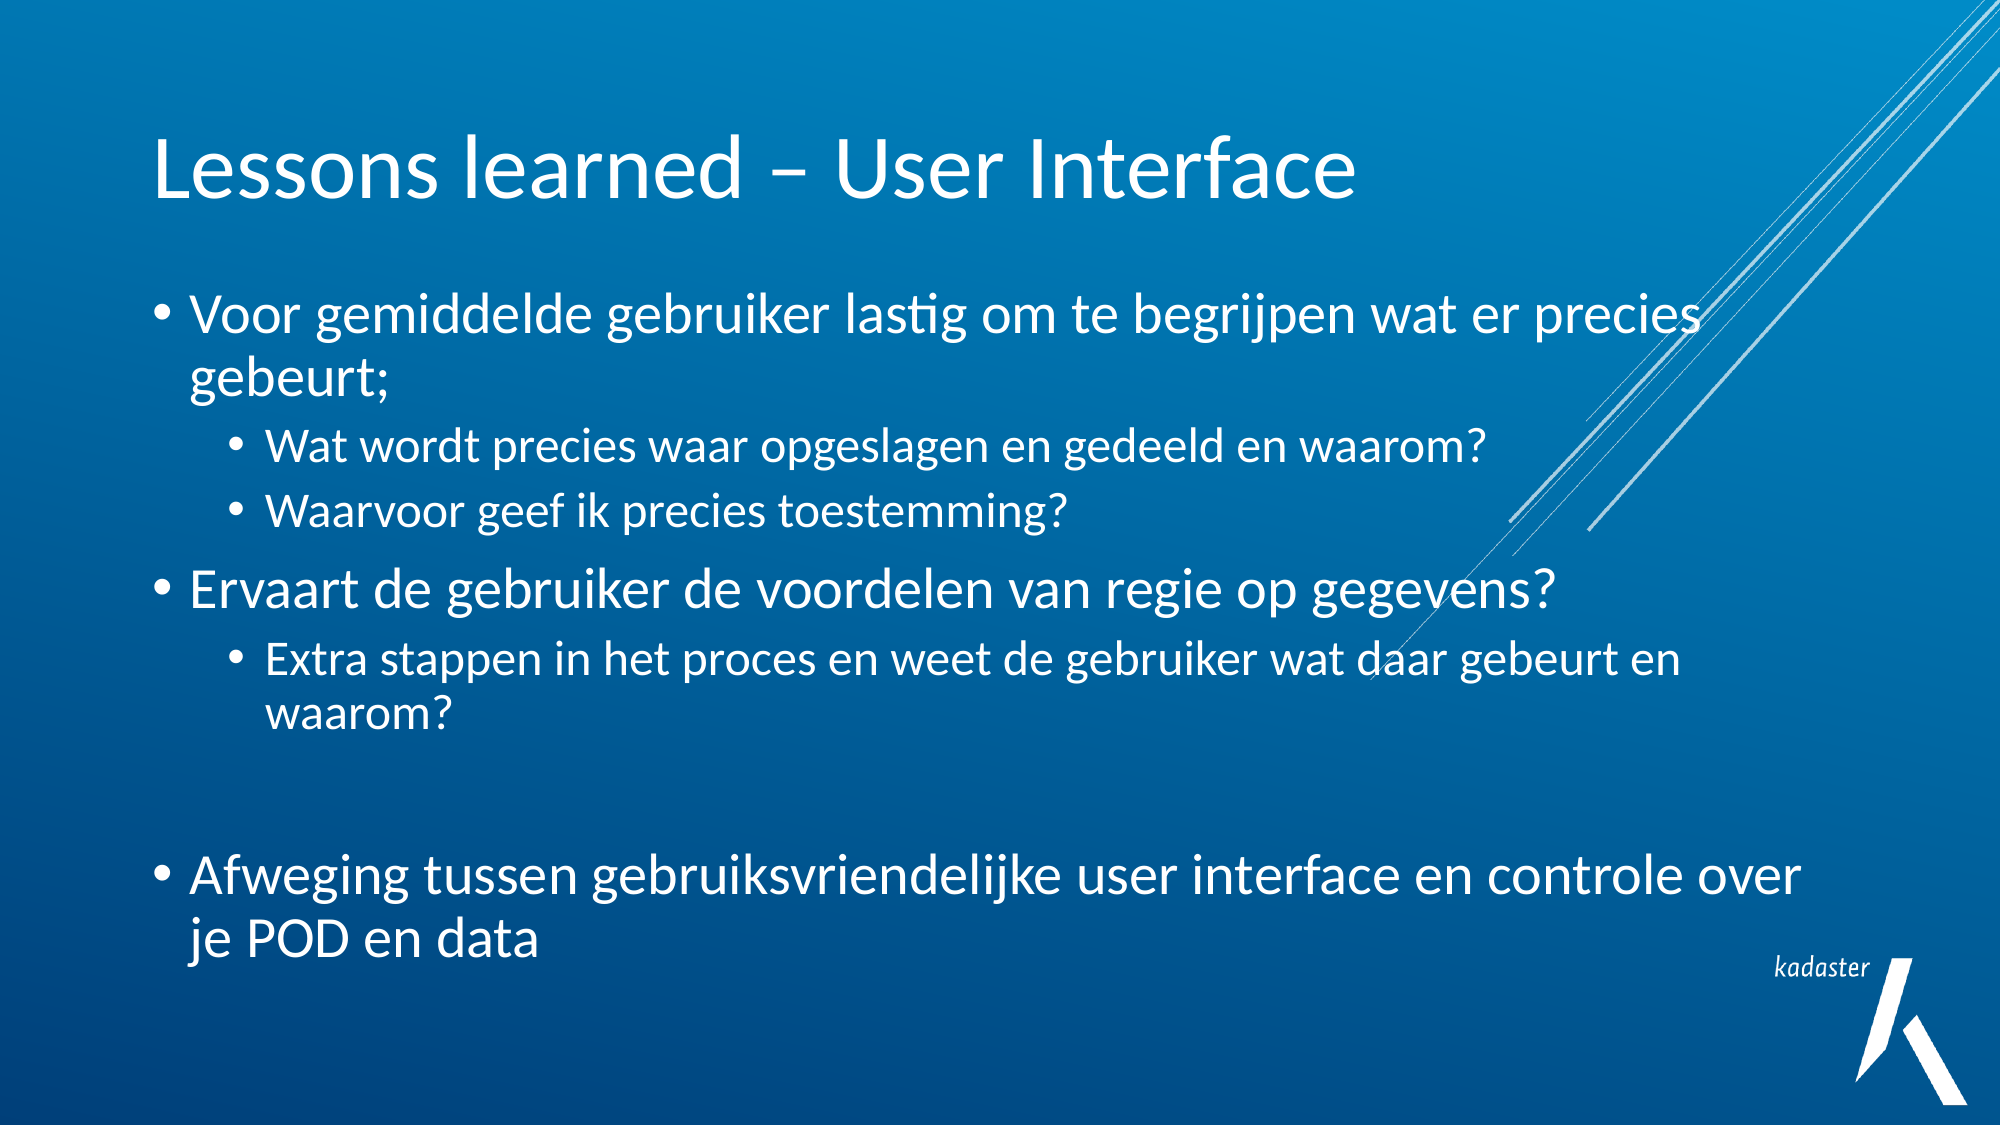

# Lessons learned – User Interface
Voor gemiddelde gebruiker lastig om te begrijpen wat er precies gebeurt;
Wat wordt precies waar opgeslagen en gedeeld en waarom?
Waarvoor geef ik precies toestemming?
Ervaart de gebruiker de voordelen van regie op gegevens?
Extra stappen in het proces en weet de gebruiker wat daar gebeurt en waarom?

Afweging tussen gebruiksvriendelijke user interface en controle over je POD en data